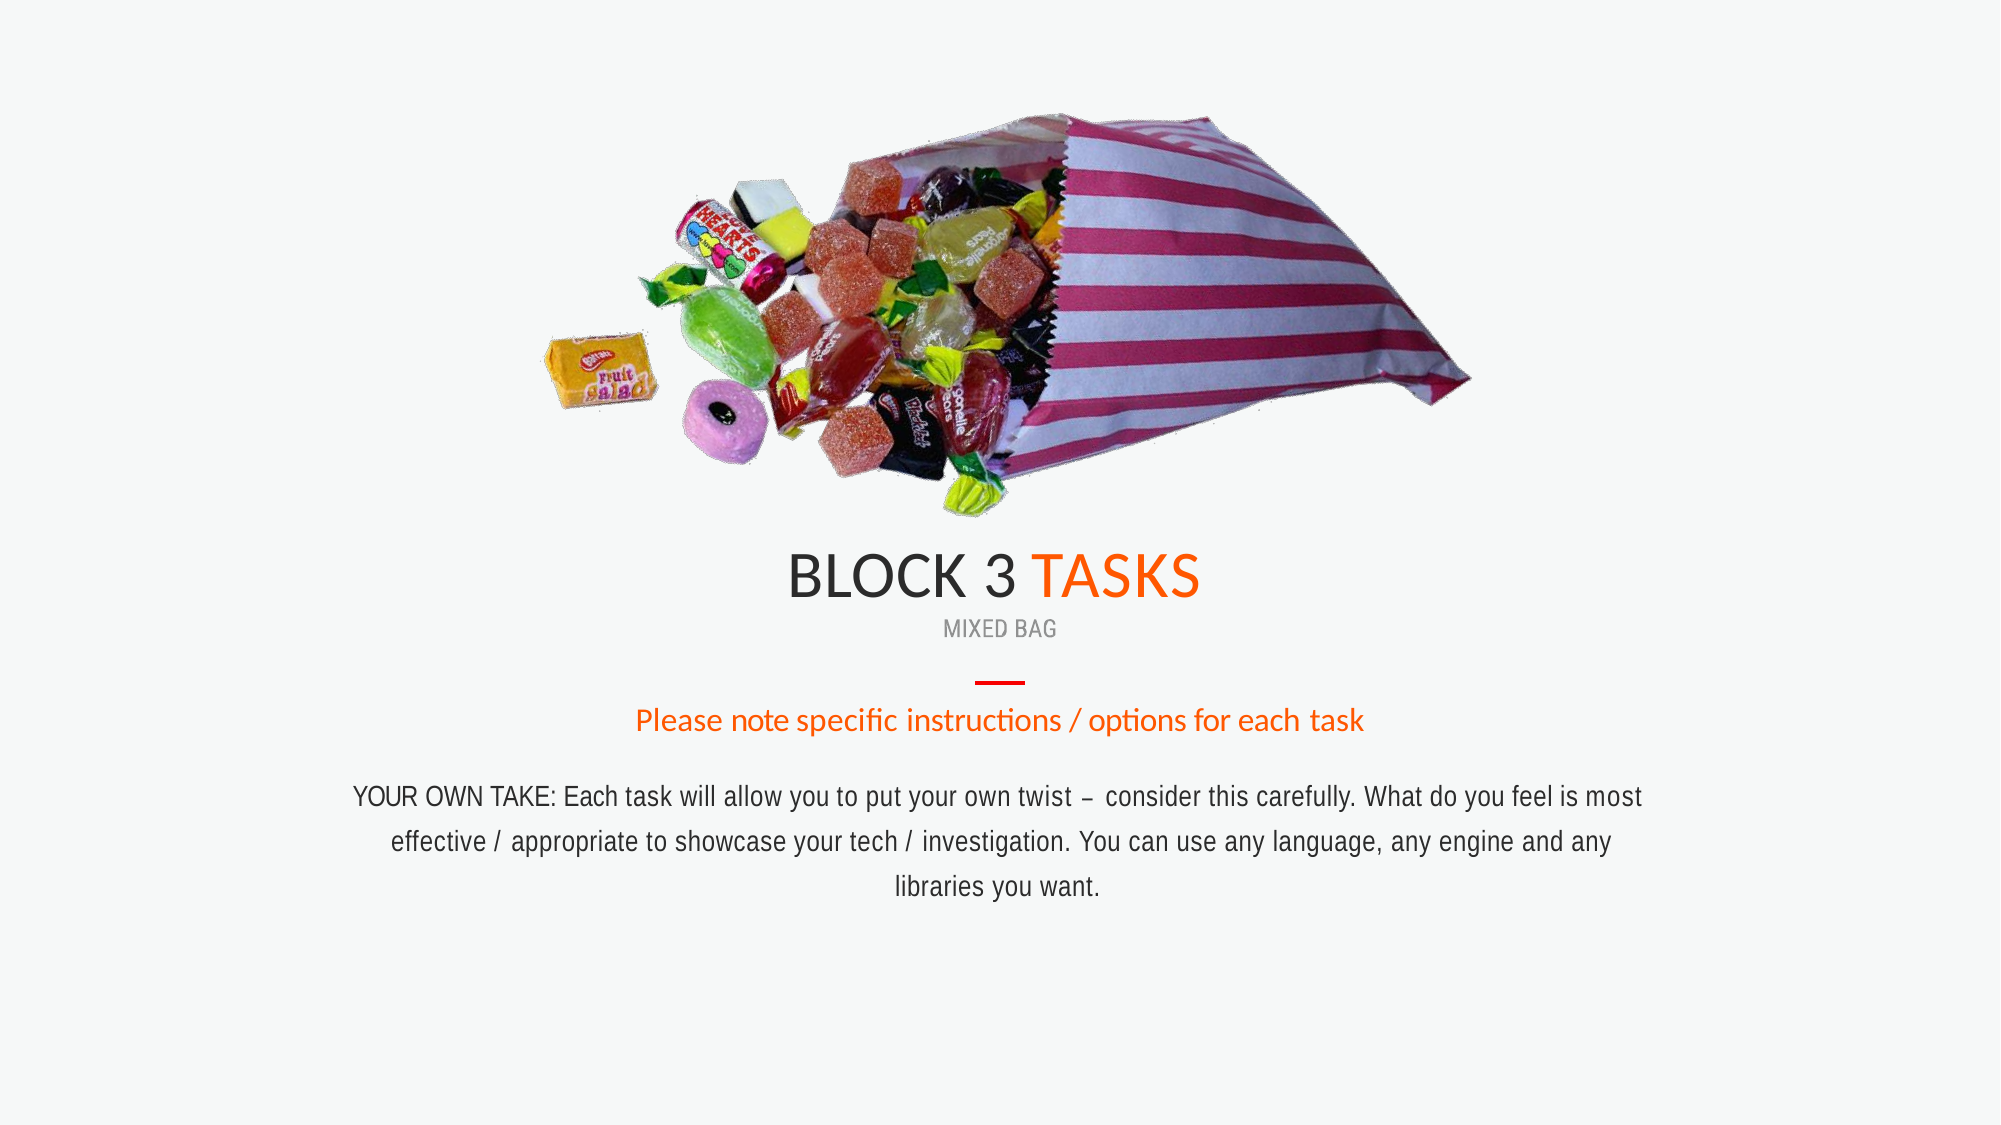

BLOCK 3 TASKS

Please note specific instructions / options for each task
YOUR OWN TAKE: Each task will allow you to put your own twist – consider this carefully. What do you feel is most  effective / appropriate to showcase your tech / investigation. You can use any language, any engine and any libraries you want.